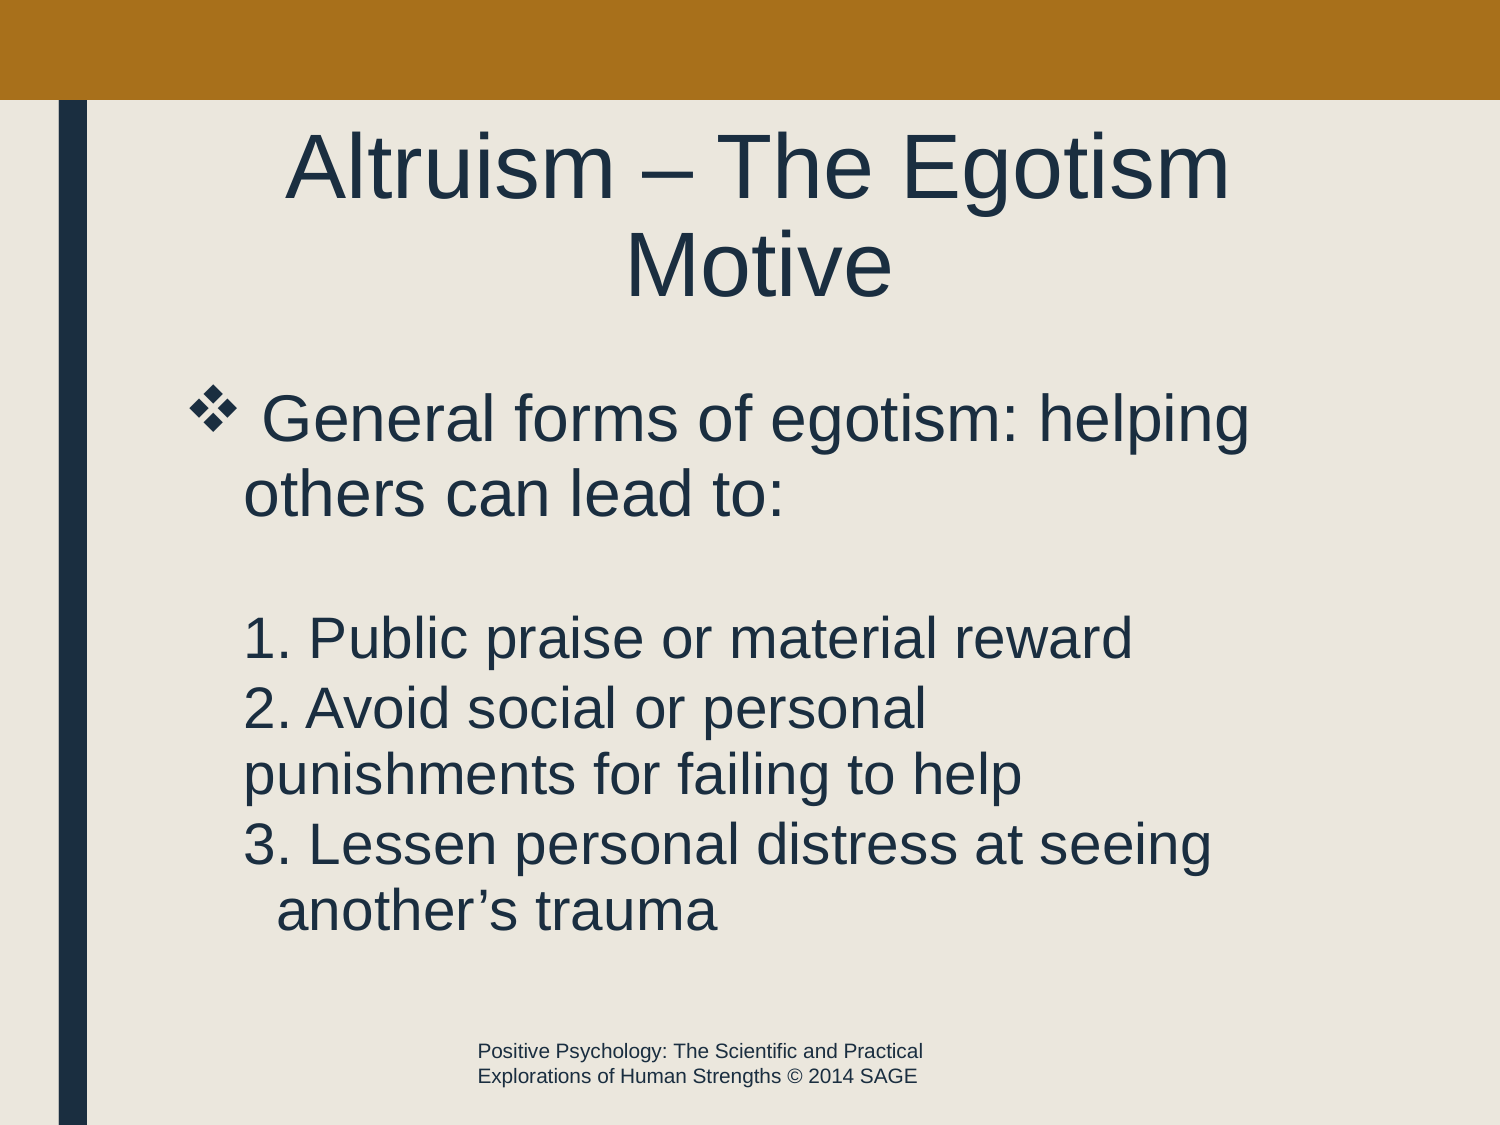

# Altruism – The Egotism Motive
 General forms of egotism: helping    others can lead to:
		1. Public praise or material reward
		2. Avoid social or personal 		    	    	    punishments for failing to help
		3. Lessen personal distress at seeing 	    	    another’s trauma
Positive Psychology: The Scientific and Practical Explorations of Human Strengths © 2014 SAGE